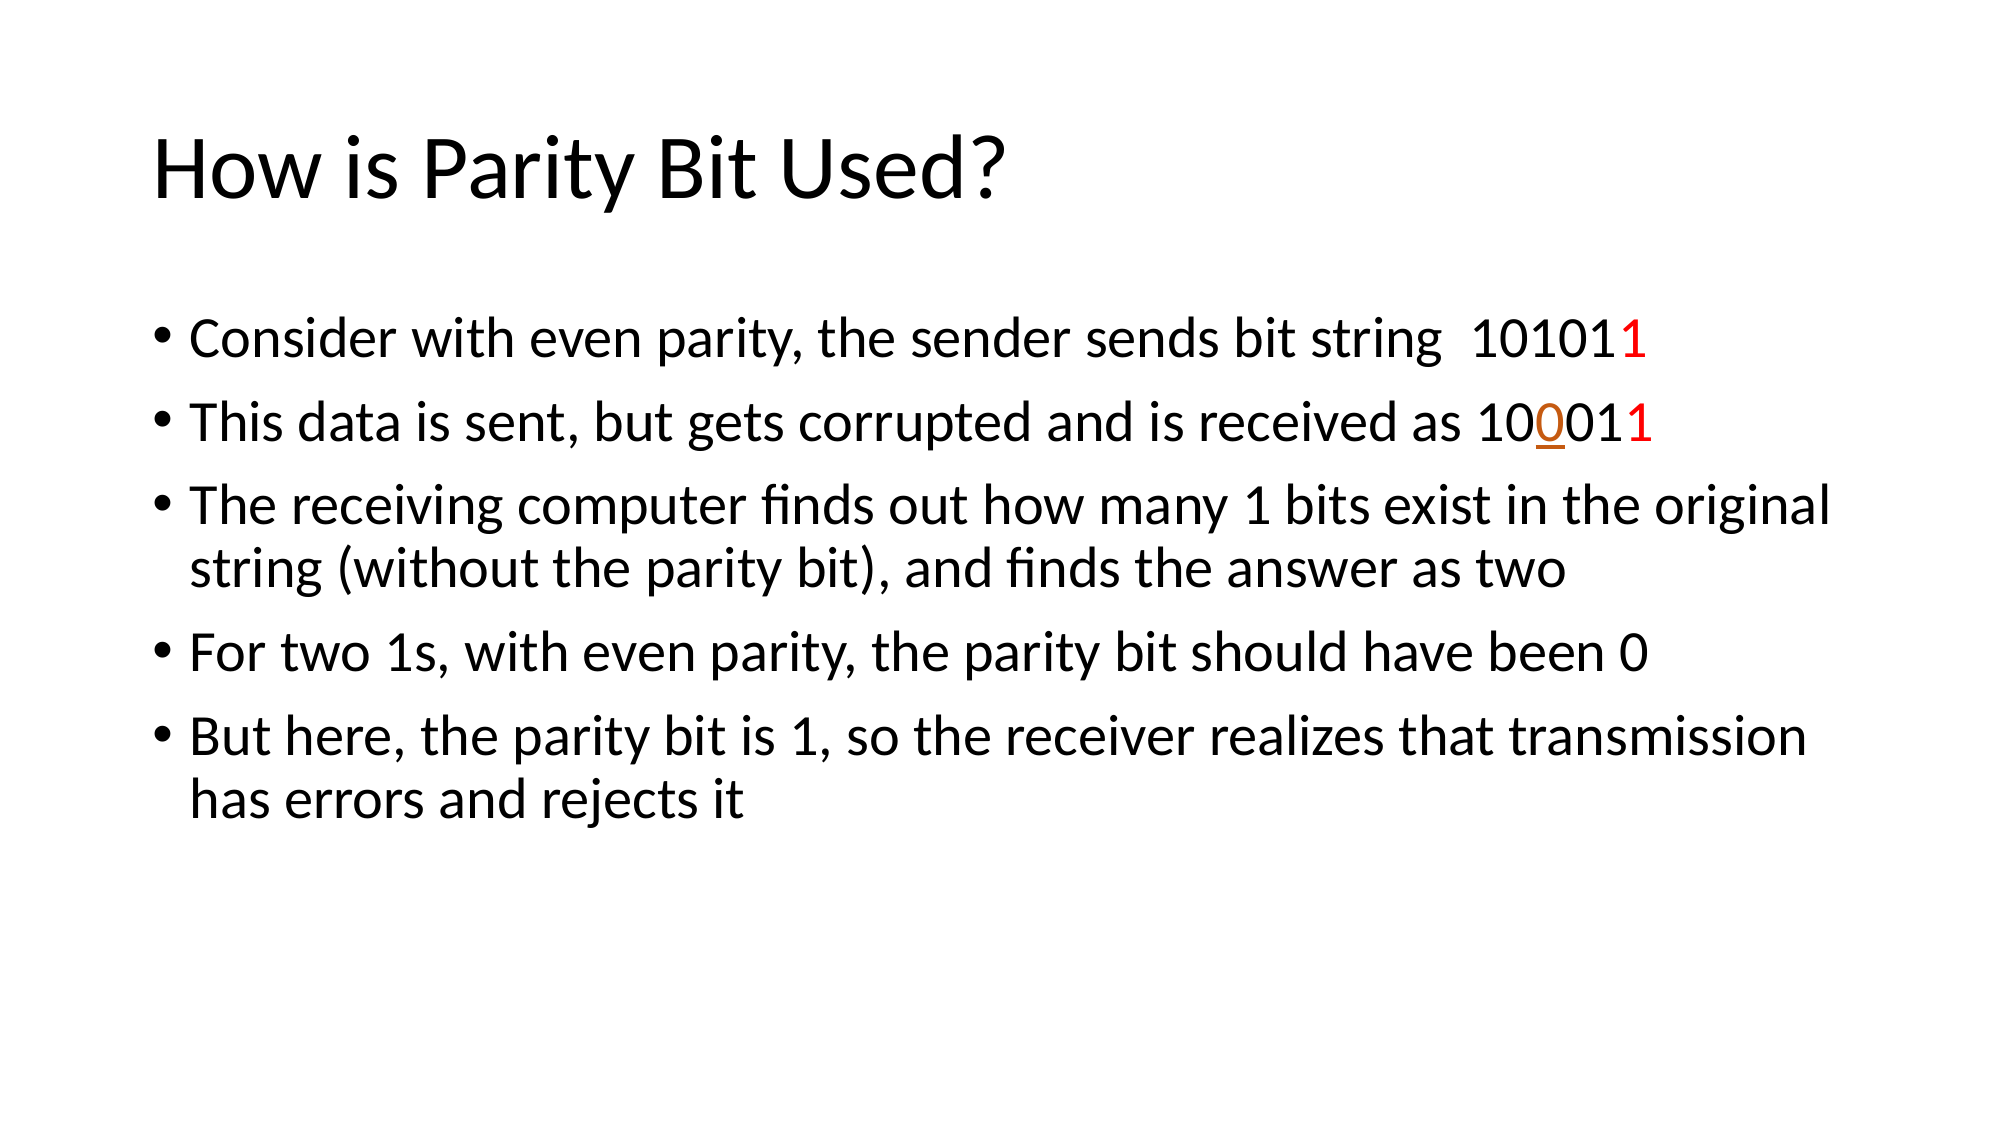

# How is Parity Bit Used?
Consider with even parity, the sender sends bit string  101011
This data is sent, but gets corrupted and is received as 100011
The receiving computer finds out how many 1 bits exist in the original string (without the parity bit), and finds the answer as two
For two 1s, with even parity, the parity bit should have been 0
But here, the parity bit is 1, so the receiver realizes that transmission has errors and rejects it